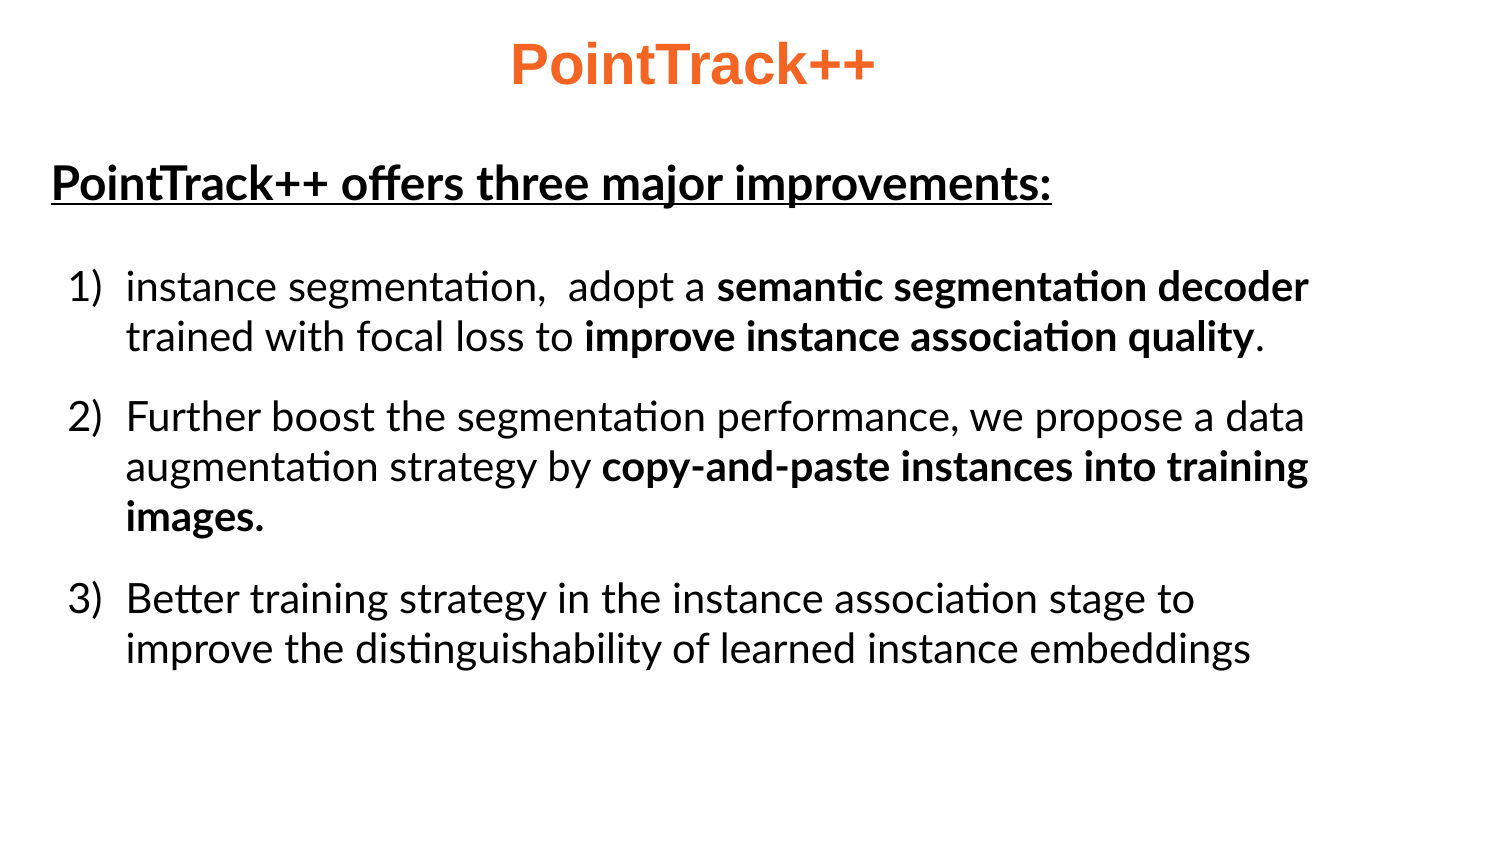

PointTrack++

PointTrack++ offers three major improvements:

instance segmentation,  adopt a semantic segmentation decoder trained with focal loss to improve instance association quality.

Further boost the segmentation performance, we propose a data augmentation strategy by copy-and-paste instances into training images.

Better training strategy in the instance association stage to improve the distinguishability of learned instance embeddings